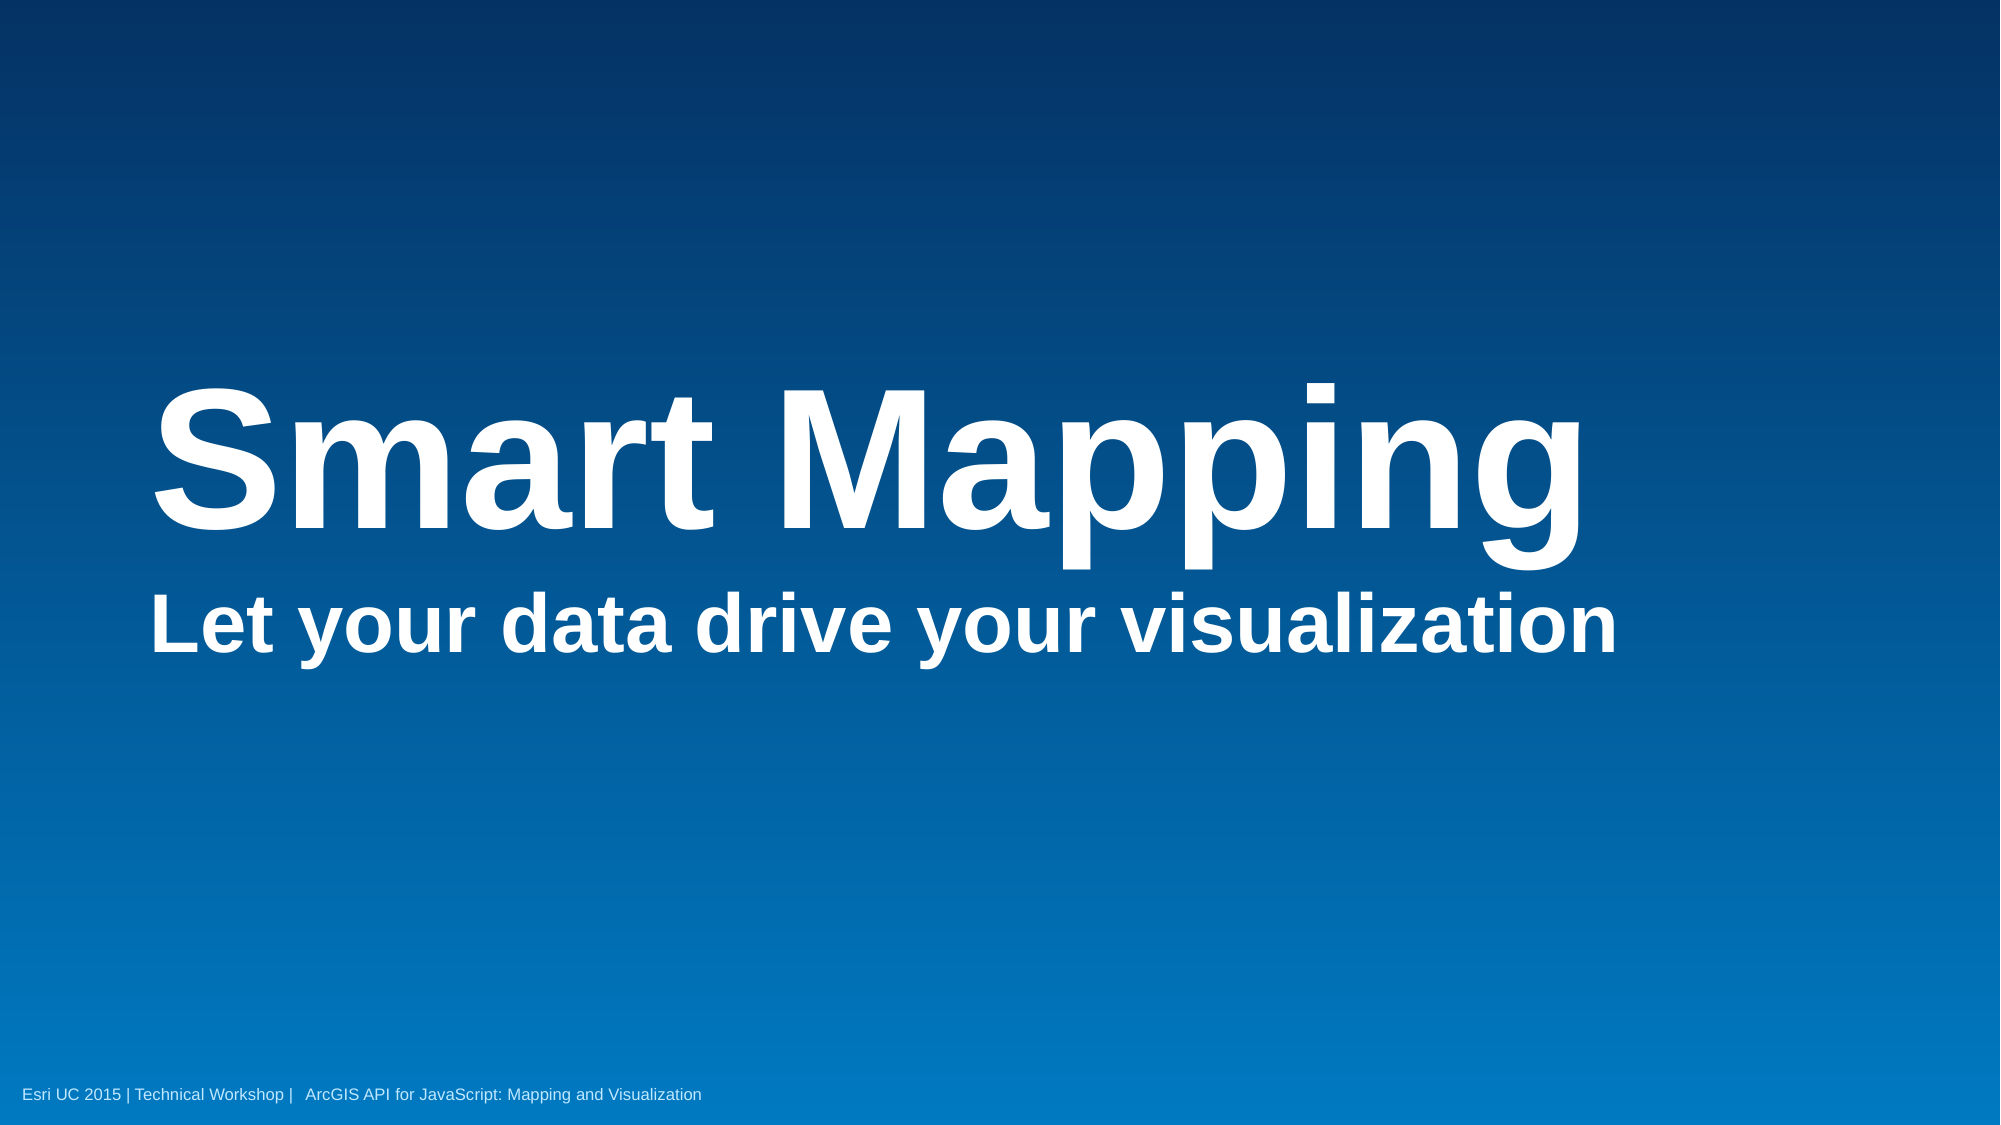

# Smart Mapping
Let your data drive your visualization
ArcGIS API for JavaScript: Mapping and Visualization